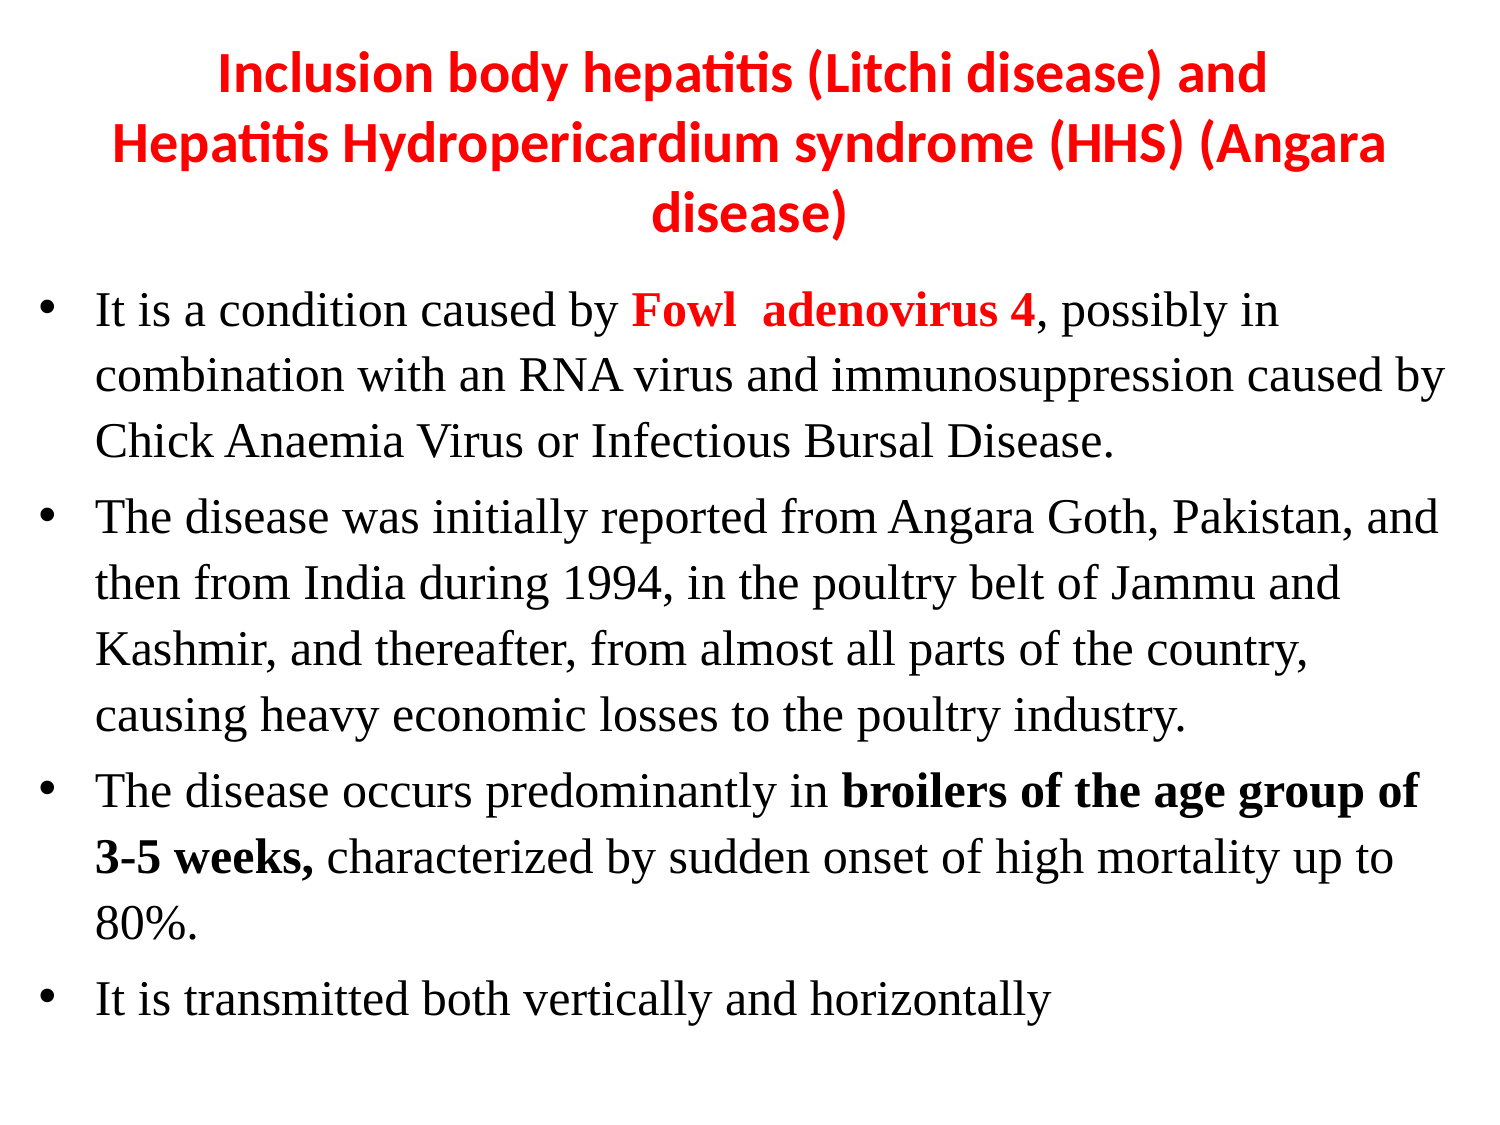

# Inclusion body hepatitis (Litchi disease) and Hepatitis Hydropericardium syndrome (HHS) (Angara disease)
It is a condition caused by Fowl  adenovirus 4, possibly in combination with an RNA virus and immunosuppression caused by Chick Anaemia Virus or Infectious Bursal Disease.
The disease was initially reported from Angara Goth, Pakistan, and then from India during 1994, in the poultry belt of Jammu and Kashmir, and thereafter, from almost all parts of the country, causing heavy economic losses to the poultry industry.
The disease occurs predominantly in broilers of the age group of 3-5 weeks, characterized by sudden onset of high mortality up to 80%.
It is transmitted both vertically and horizontally